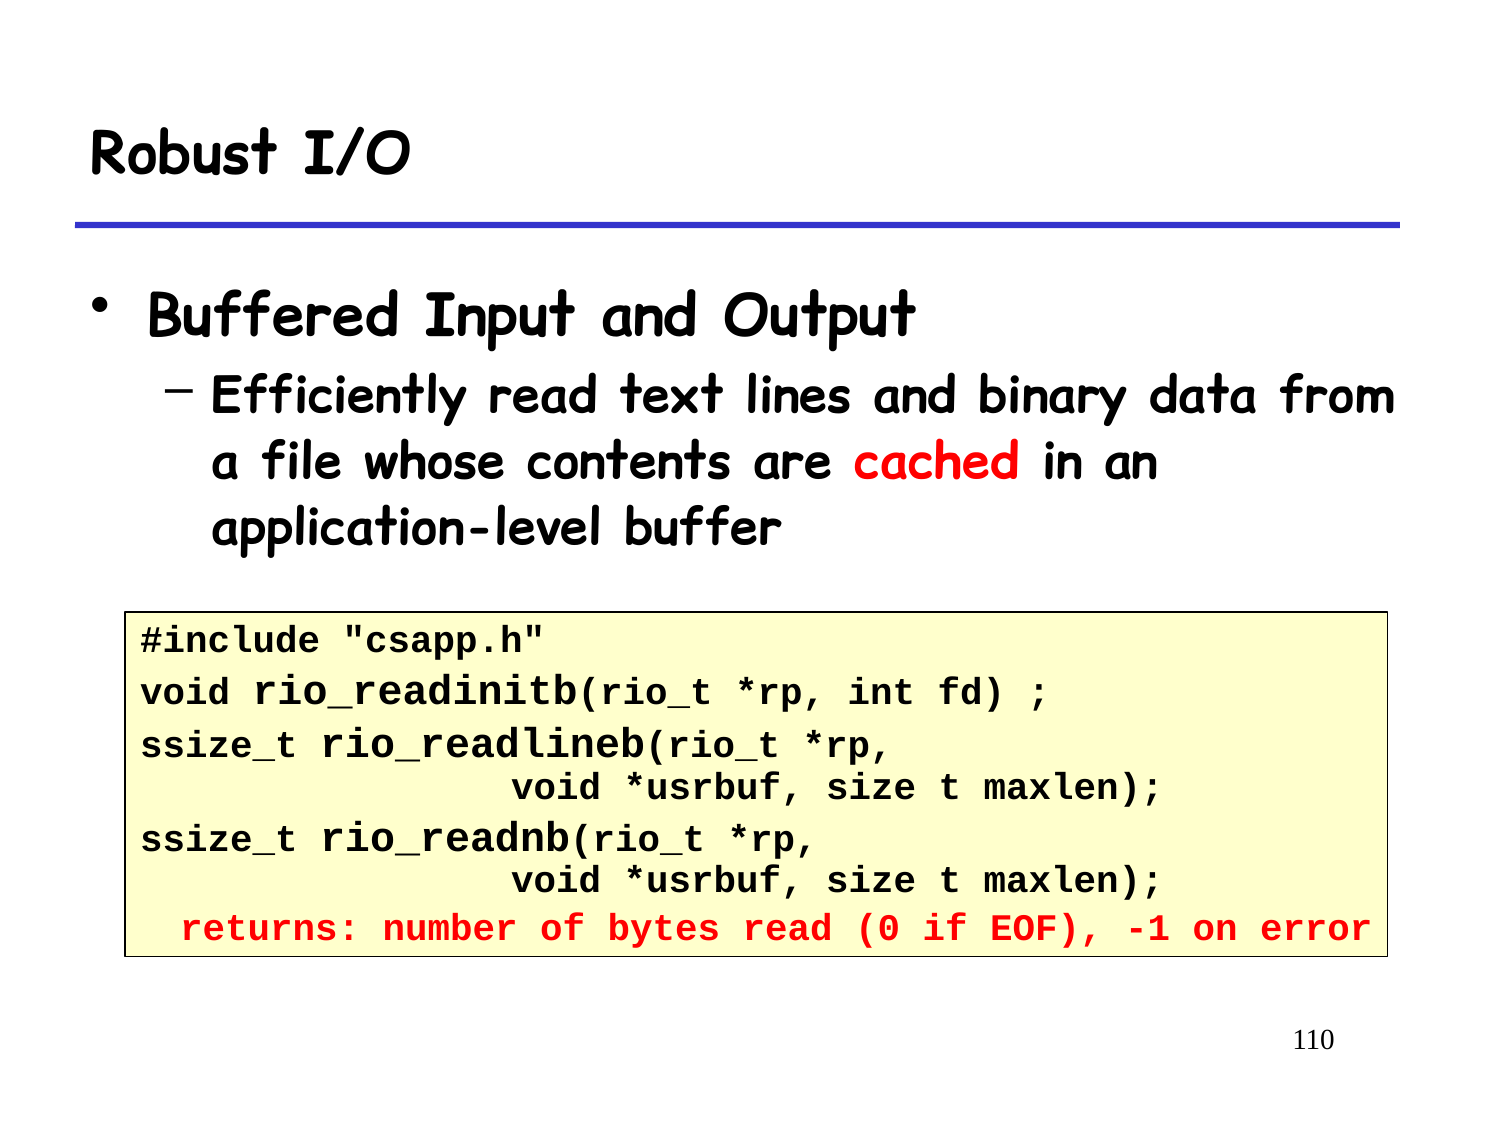

Robust I/O
Buffered Input and Output
Efficiently read text lines and binary data from a file whose contents are cached in an application-level buffer
#include "csapp.h"
void rio_readinitb(rio_t *rp, int fd) ;
ssize_t rio_readlineb(rio_t *rp,
              void *usrbuf, size t maxlen);
ssize_t rio_readnb(rio_t *rp,
              void *usrbuf, size t maxlen);
returns: number of bytes read (0 if EOF), -1 on error
# 110